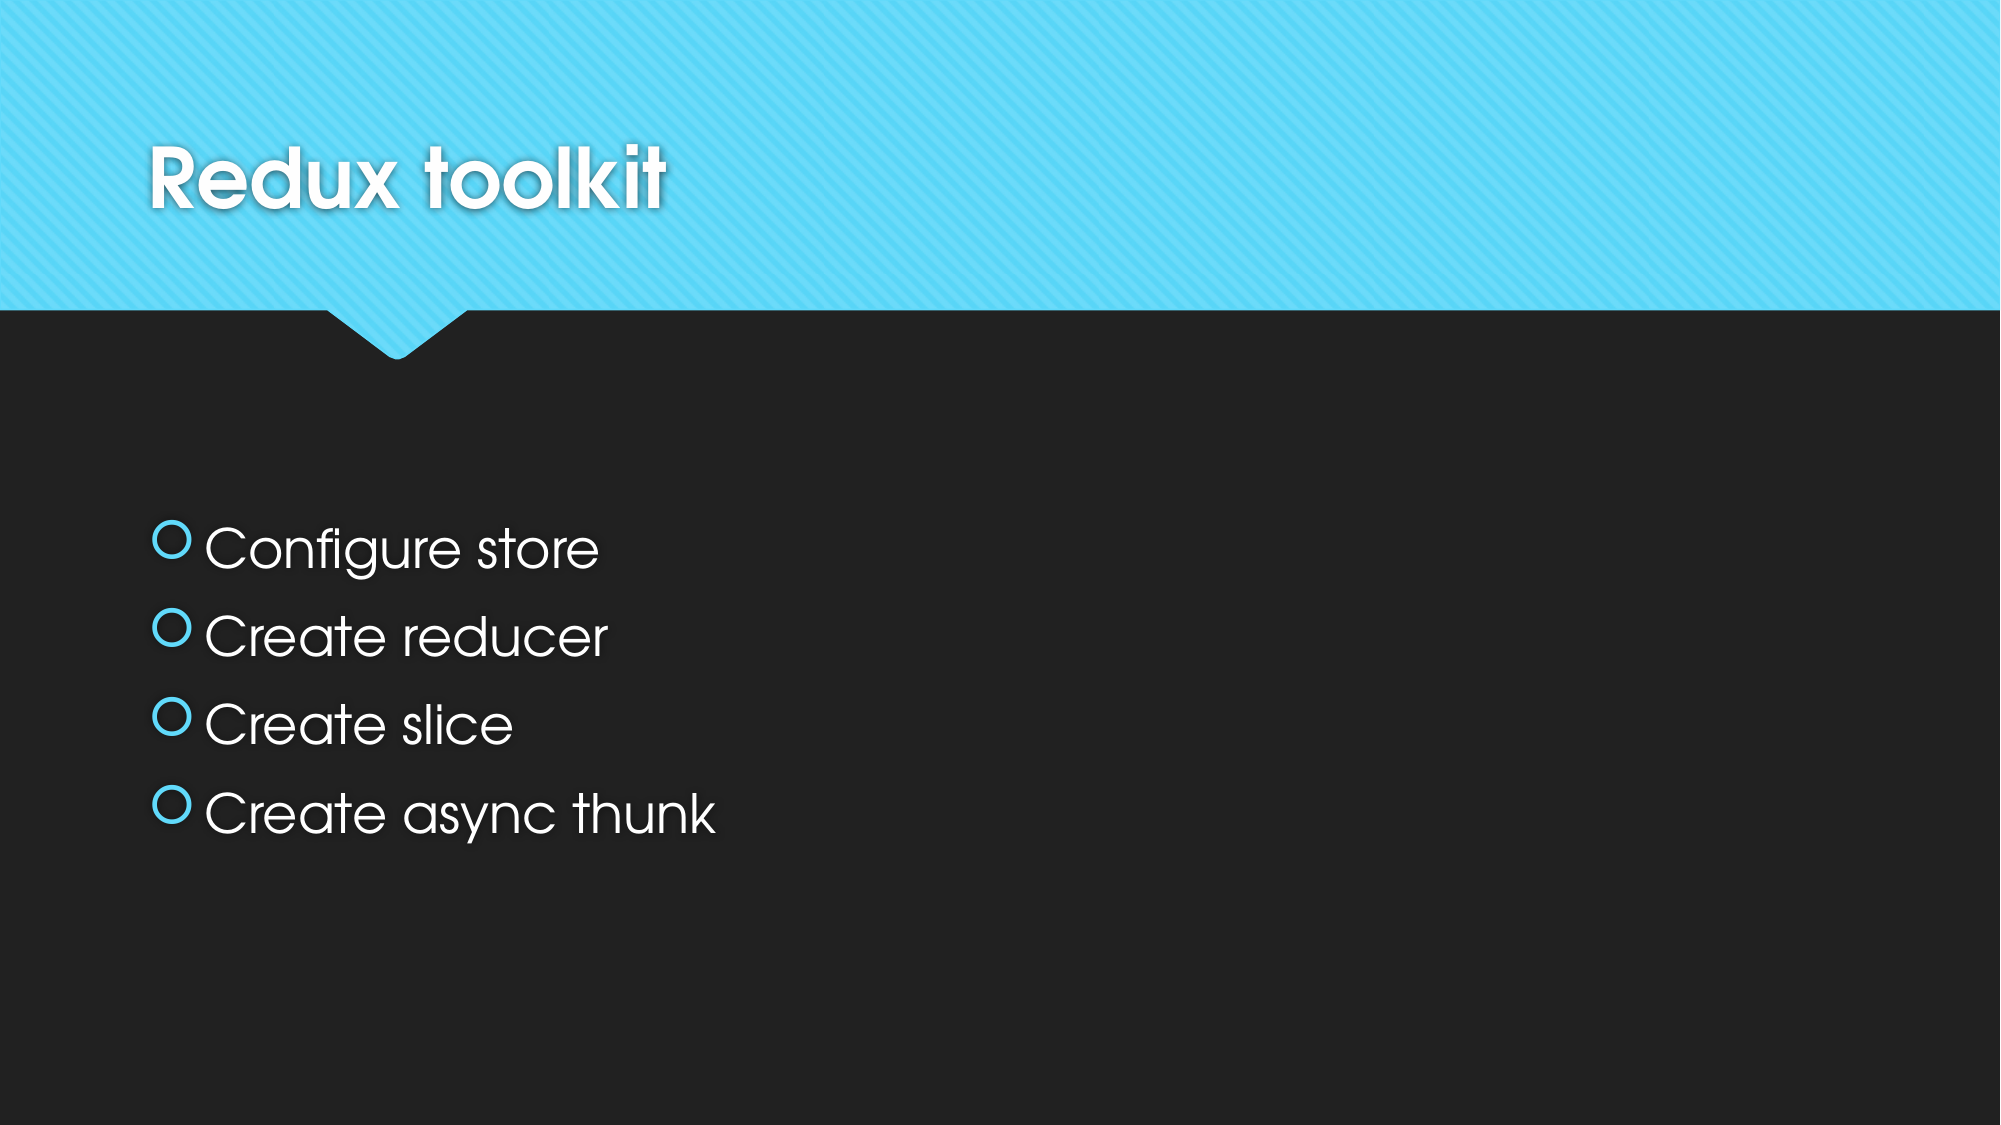

# Redux toolkit
Configure store
Create reducer
Create slice
Create async thunk